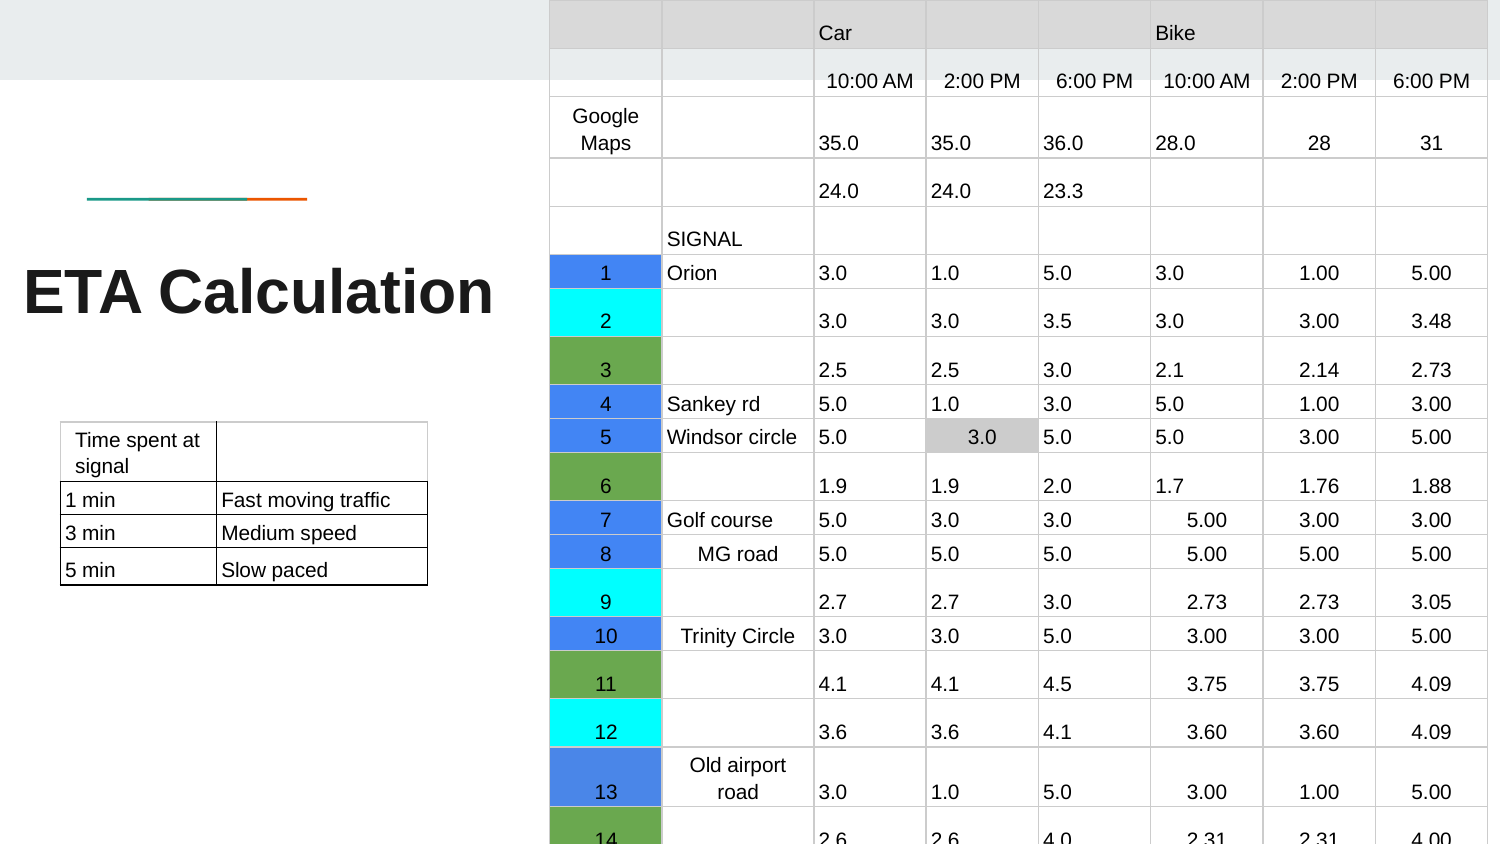

|  |  | Car |  |  | Bike |  |  |
| --- | --- | --- | --- | --- | --- | --- | --- |
|  |  | 10:00 AM | 2:00 PM | 6:00 PM | 10:00 AM | 2:00 PM | 6:00 PM |
| Google Maps |  | 35.0 | 35.0 | 36.0 | 28.0 | 28 | 31 |
|  |  | 24.0 | 24.0 | 23.3 |  |  |  |
|  | SIGNAL |  |  |  |  |  |  |
| 1 | Orion | 3.0 | 1.0 | 5.0 | 3.0 | 1.00 | 5.00 |
| 2 |  | 3.0 | 3.0 | 3.5 | 3.0 | 3.00 | 3.48 |
| 3 |  | 2.5 | 2.5 | 3.0 | 2.1 | 2.14 | 2.73 |
| 4 | Sankey rd | 5.0 | 1.0 | 3.0 | 5.0 | 1.00 | 3.00 |
| 5 | Windsor circle | 5.0 | 3.0 | 5.0 | 5.0 | 3.00 | 5.00 |
| 6 |  | 1.9 | 1.9 | 2.0 | 1.7 | 1.76 | 1.88 |
| 7 | Golf course | 5.0 | 3.0 | 3.0 | 5.00 | 3.00 | 3.00 |
| 8 | MG road | 5.0 | 5.0 | 5.0 | 5.00 | 5.00 | 5.00 |
| 9 |  | 2.7 | 2.7 | 3.0 | 2.73 | 2.73 | 3.05 |
| 10 | Trinity Circle | 3.0 | 3.0 | 5.0 | 3.00 | 3.00 | 5.00 |
| 11 |  | 4.1 | 4.1 | 4.5 | 3.75 | 3.75 | 4.09 |
| 12 |  | 3.6 | 3.6 | 4.1 | 3.60 | 3.60 | 4.09 |
| 13 | Old airport road | 3.0 | 1.0 | 5.0 | 3.00 | 1.00 | 5.00 |
| 14 |  | 2.6 | 2.6 | 4.0 | 2.31 | 2.31 | 4.00 |
|  |  | 49.4 | 37.4 | 55 | 48.24 | 36.29 | 54 |
# ETA Calculation

| Time spent at signal |  |
| --- | --- |
| 1 min | Fast moving traffic |
| 3 min | Medium speed |
| 5 min | Slow paced |